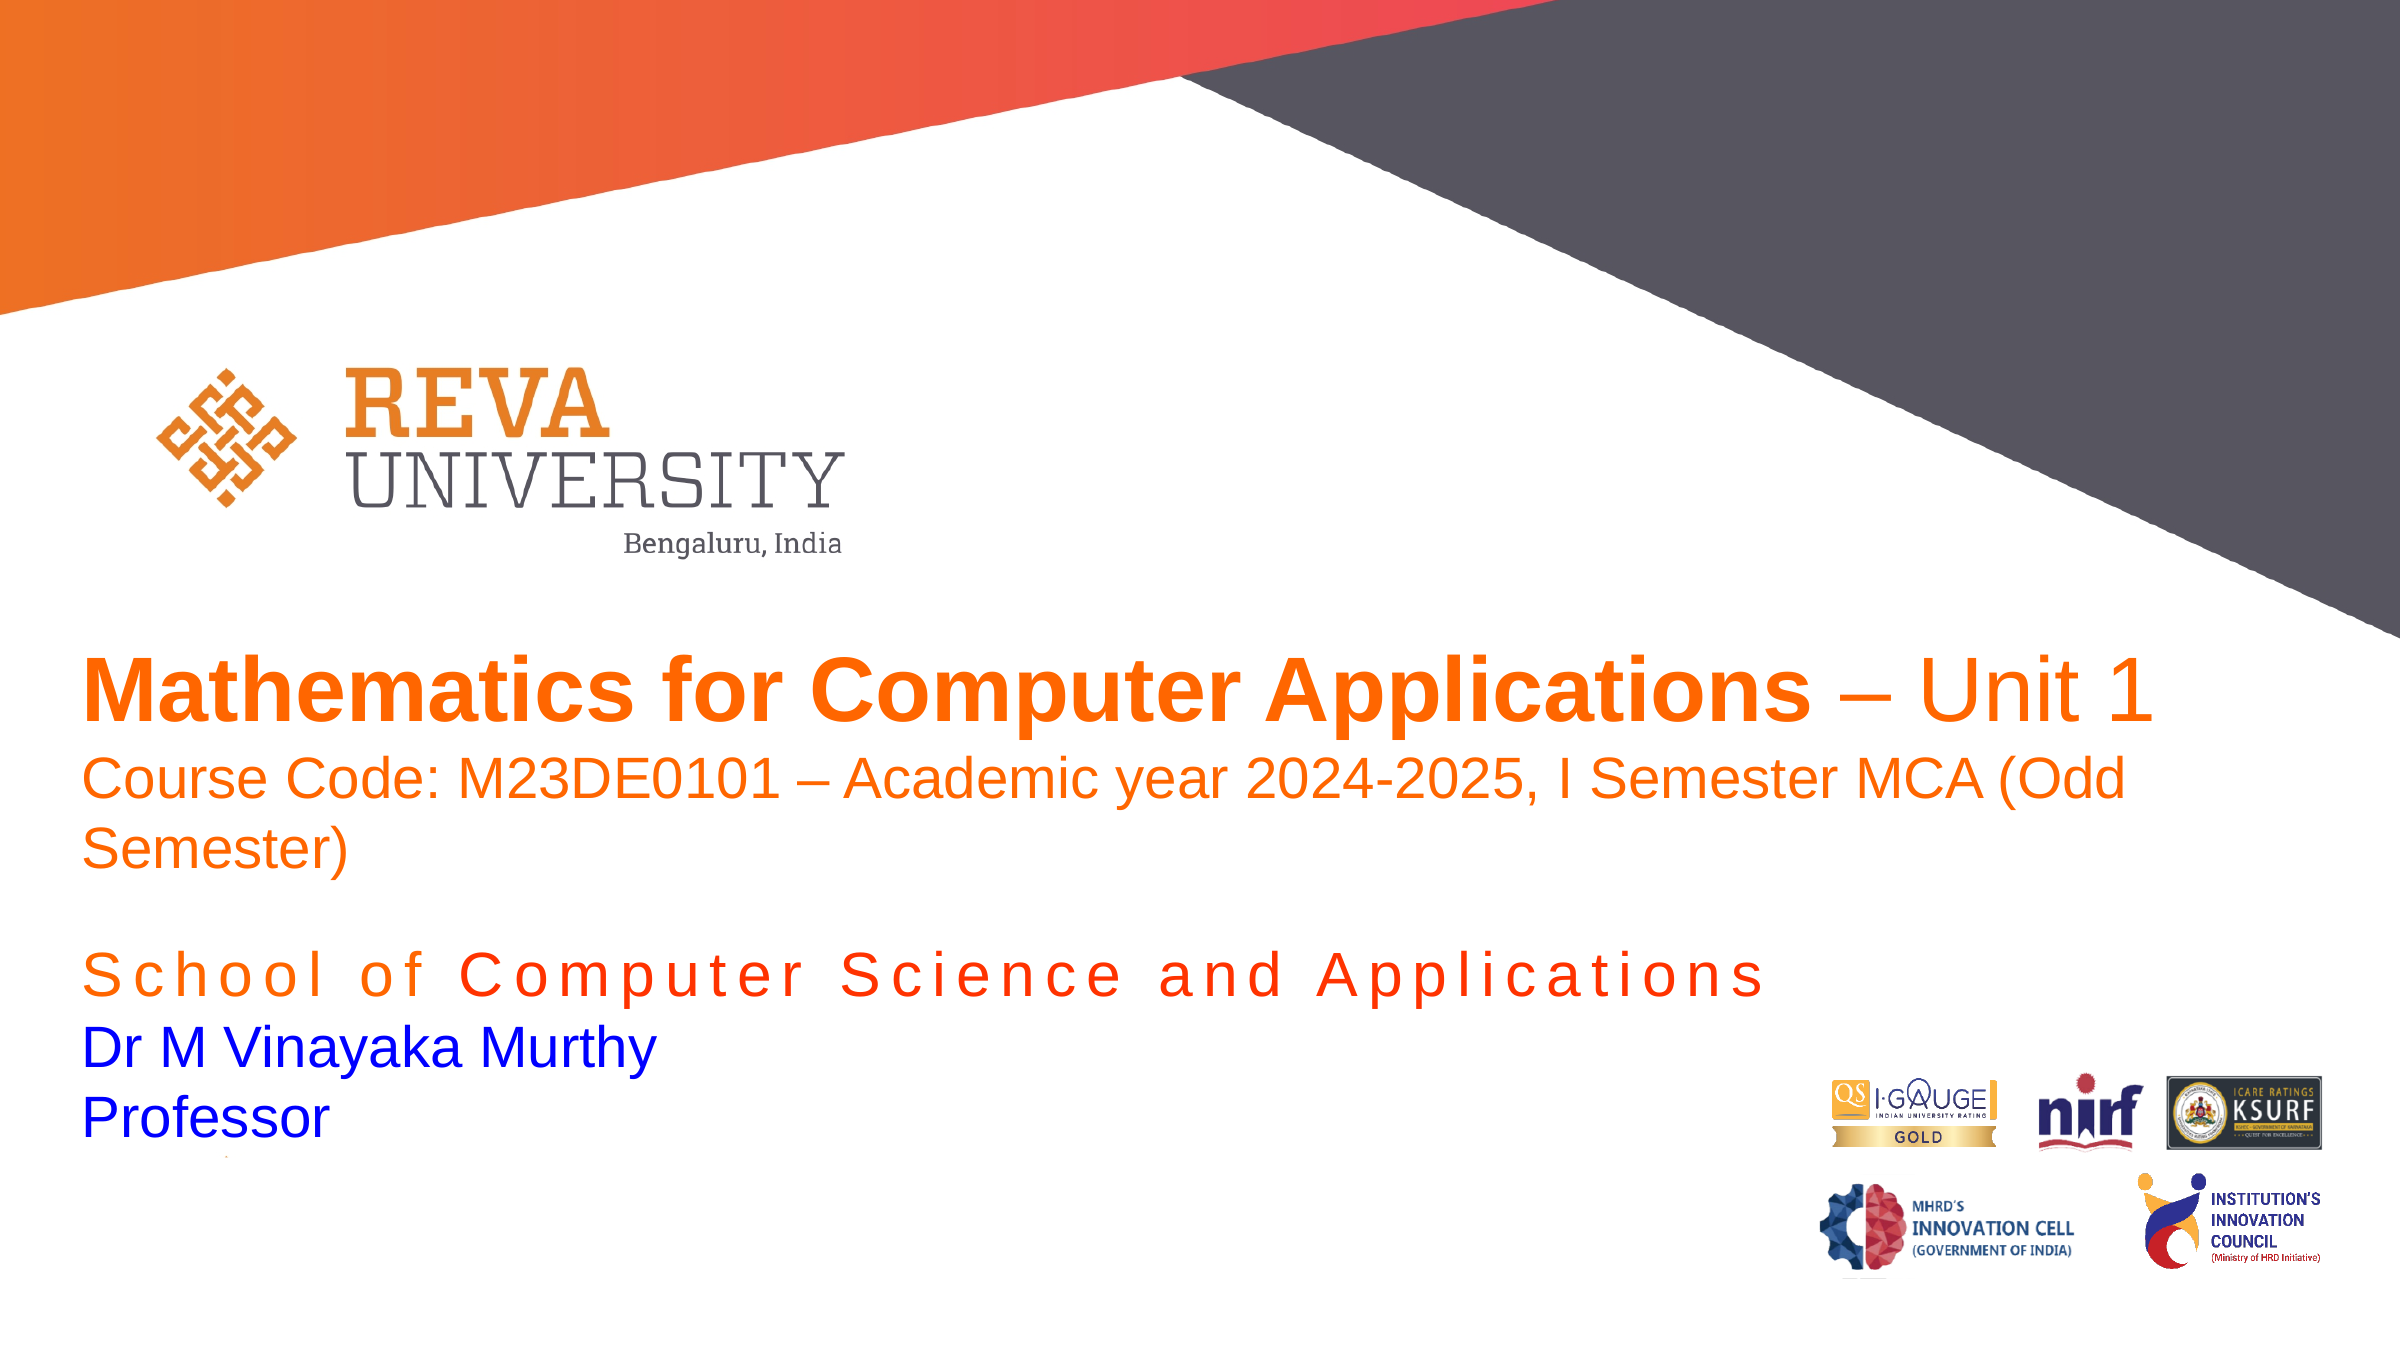

# Mathematics for Computer Applications – Unit 1 Course Code: M23DE0101 – Academic year 2024-2025, I Semester MCA (Odd Semester)
School of Computer Science and Applications
Dr M Vinayaka Murthy
Professor